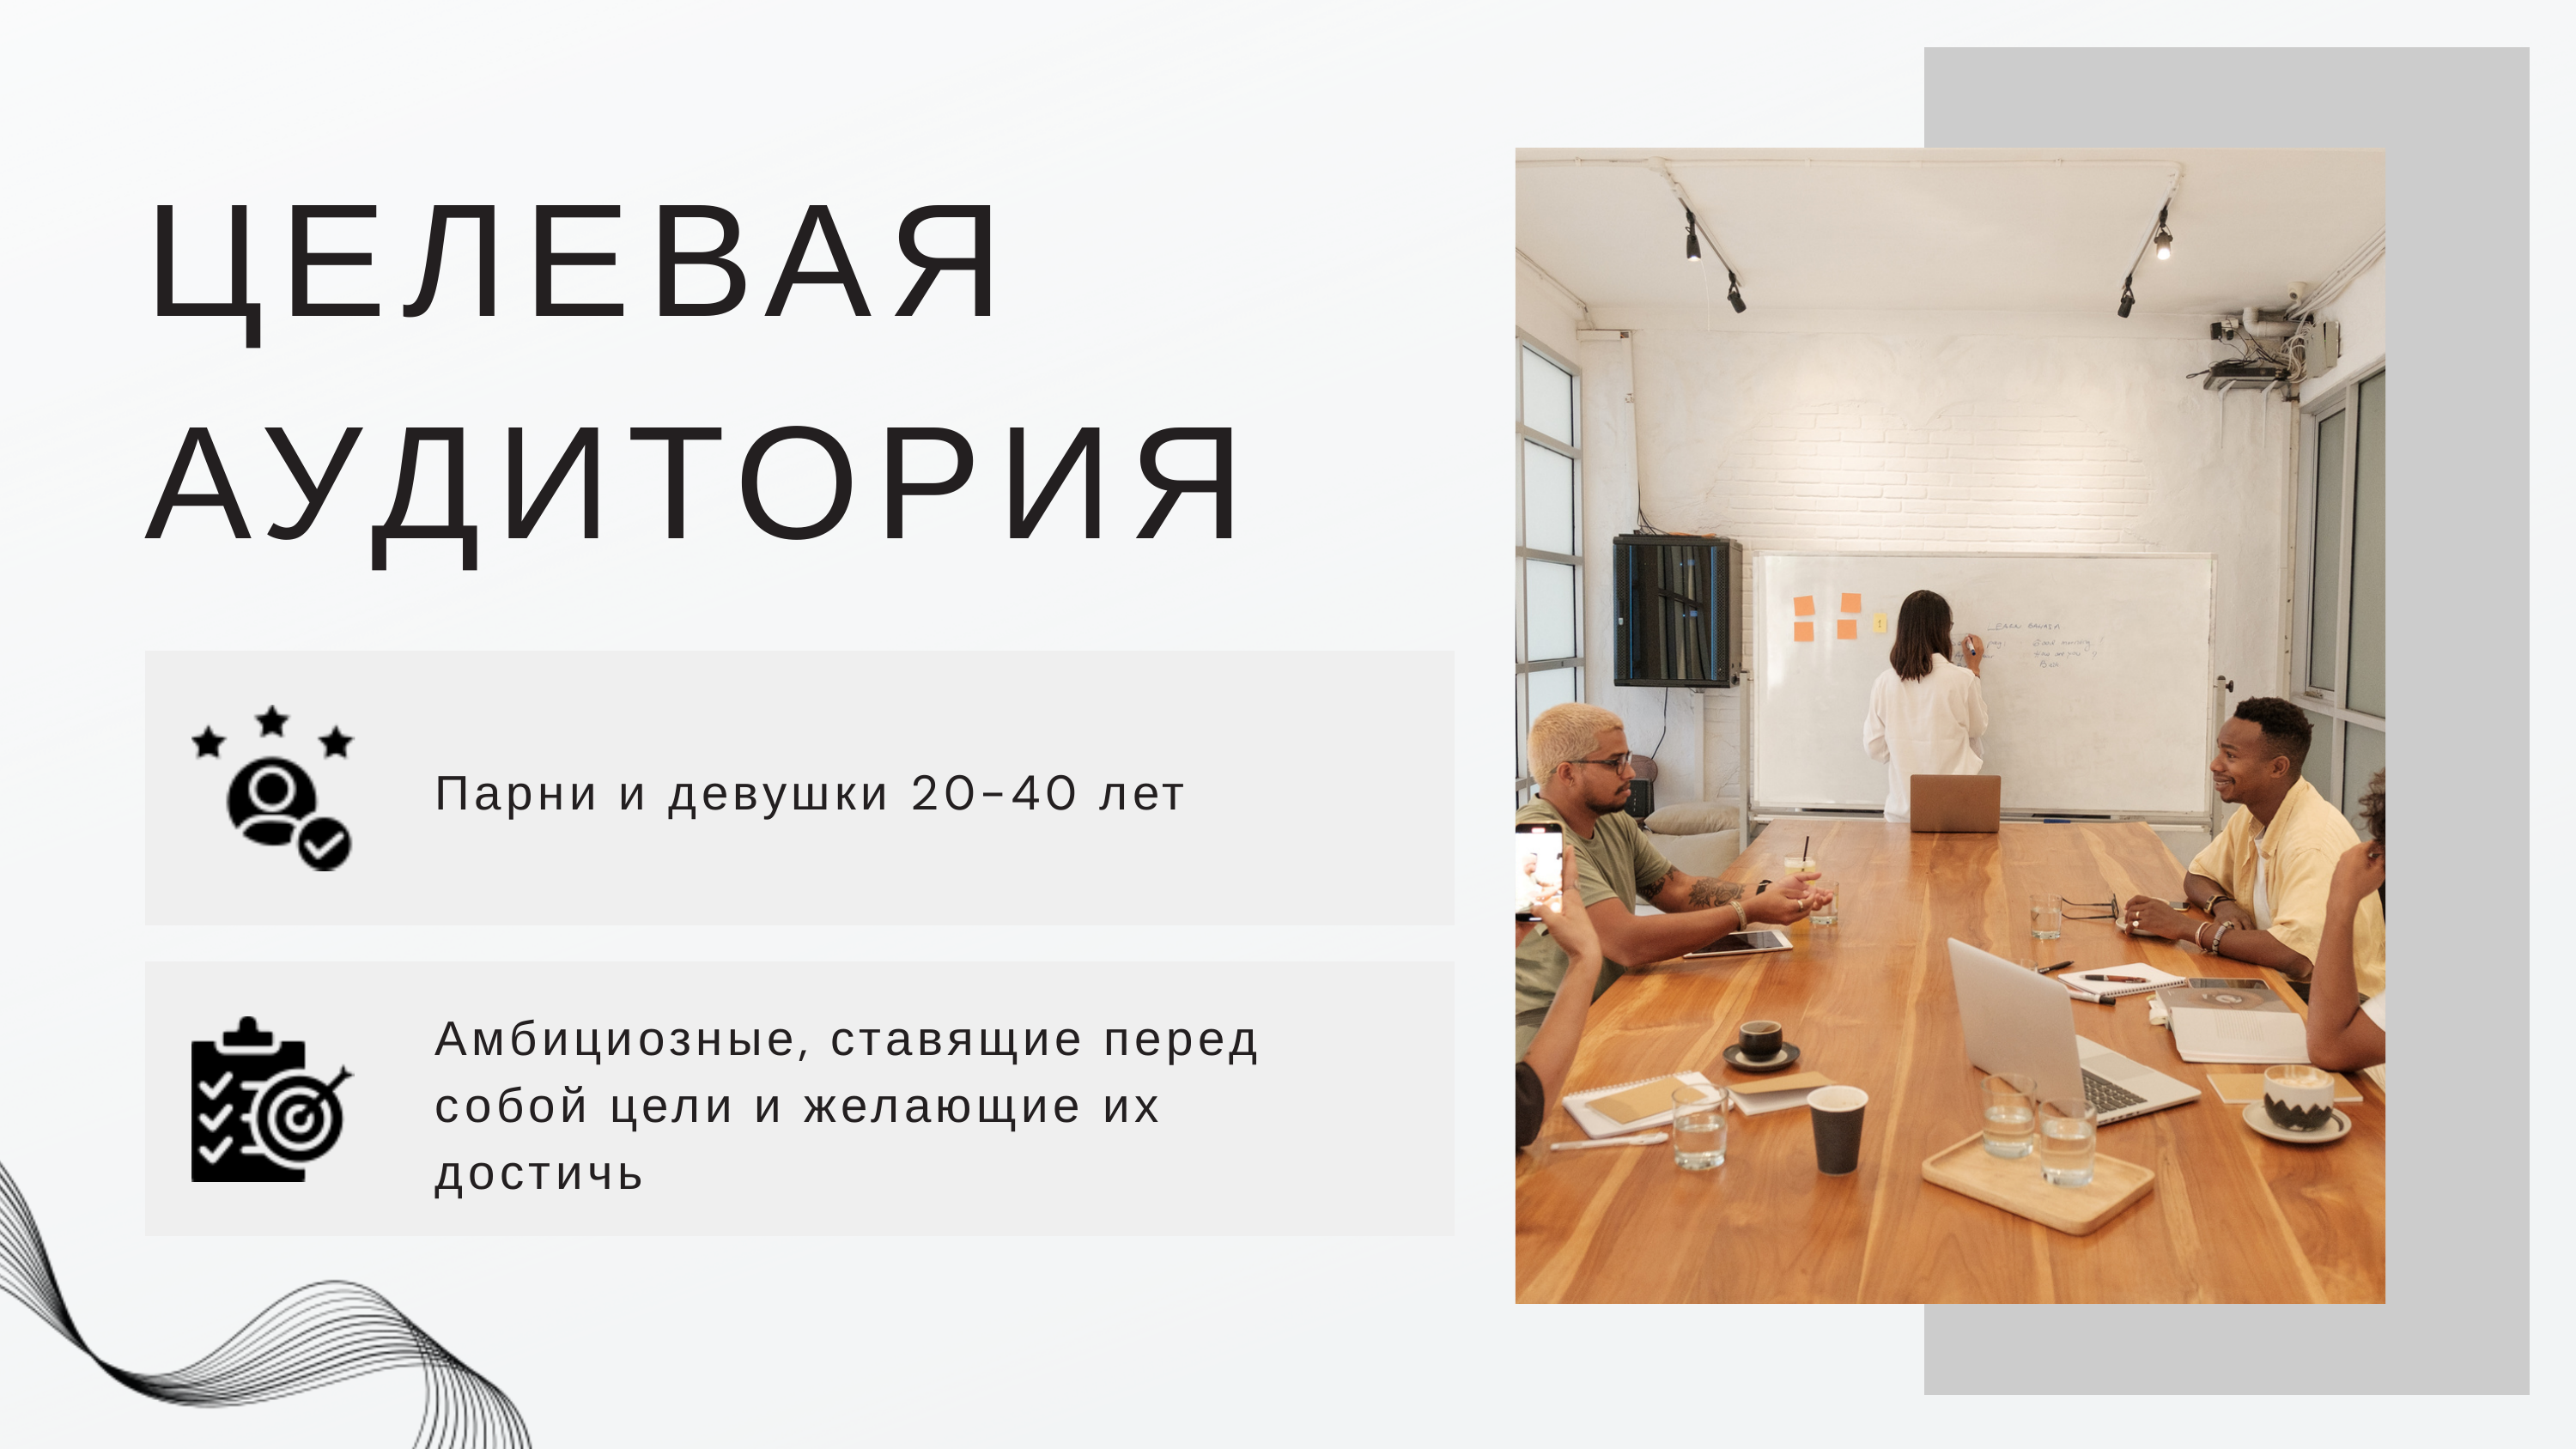

ЦЕЛЕВАЯ АУДИТОРИЯ

Парни и девушки 20-40 лет

Амбициозные, ставящие перед собой цели и желающие их достичь